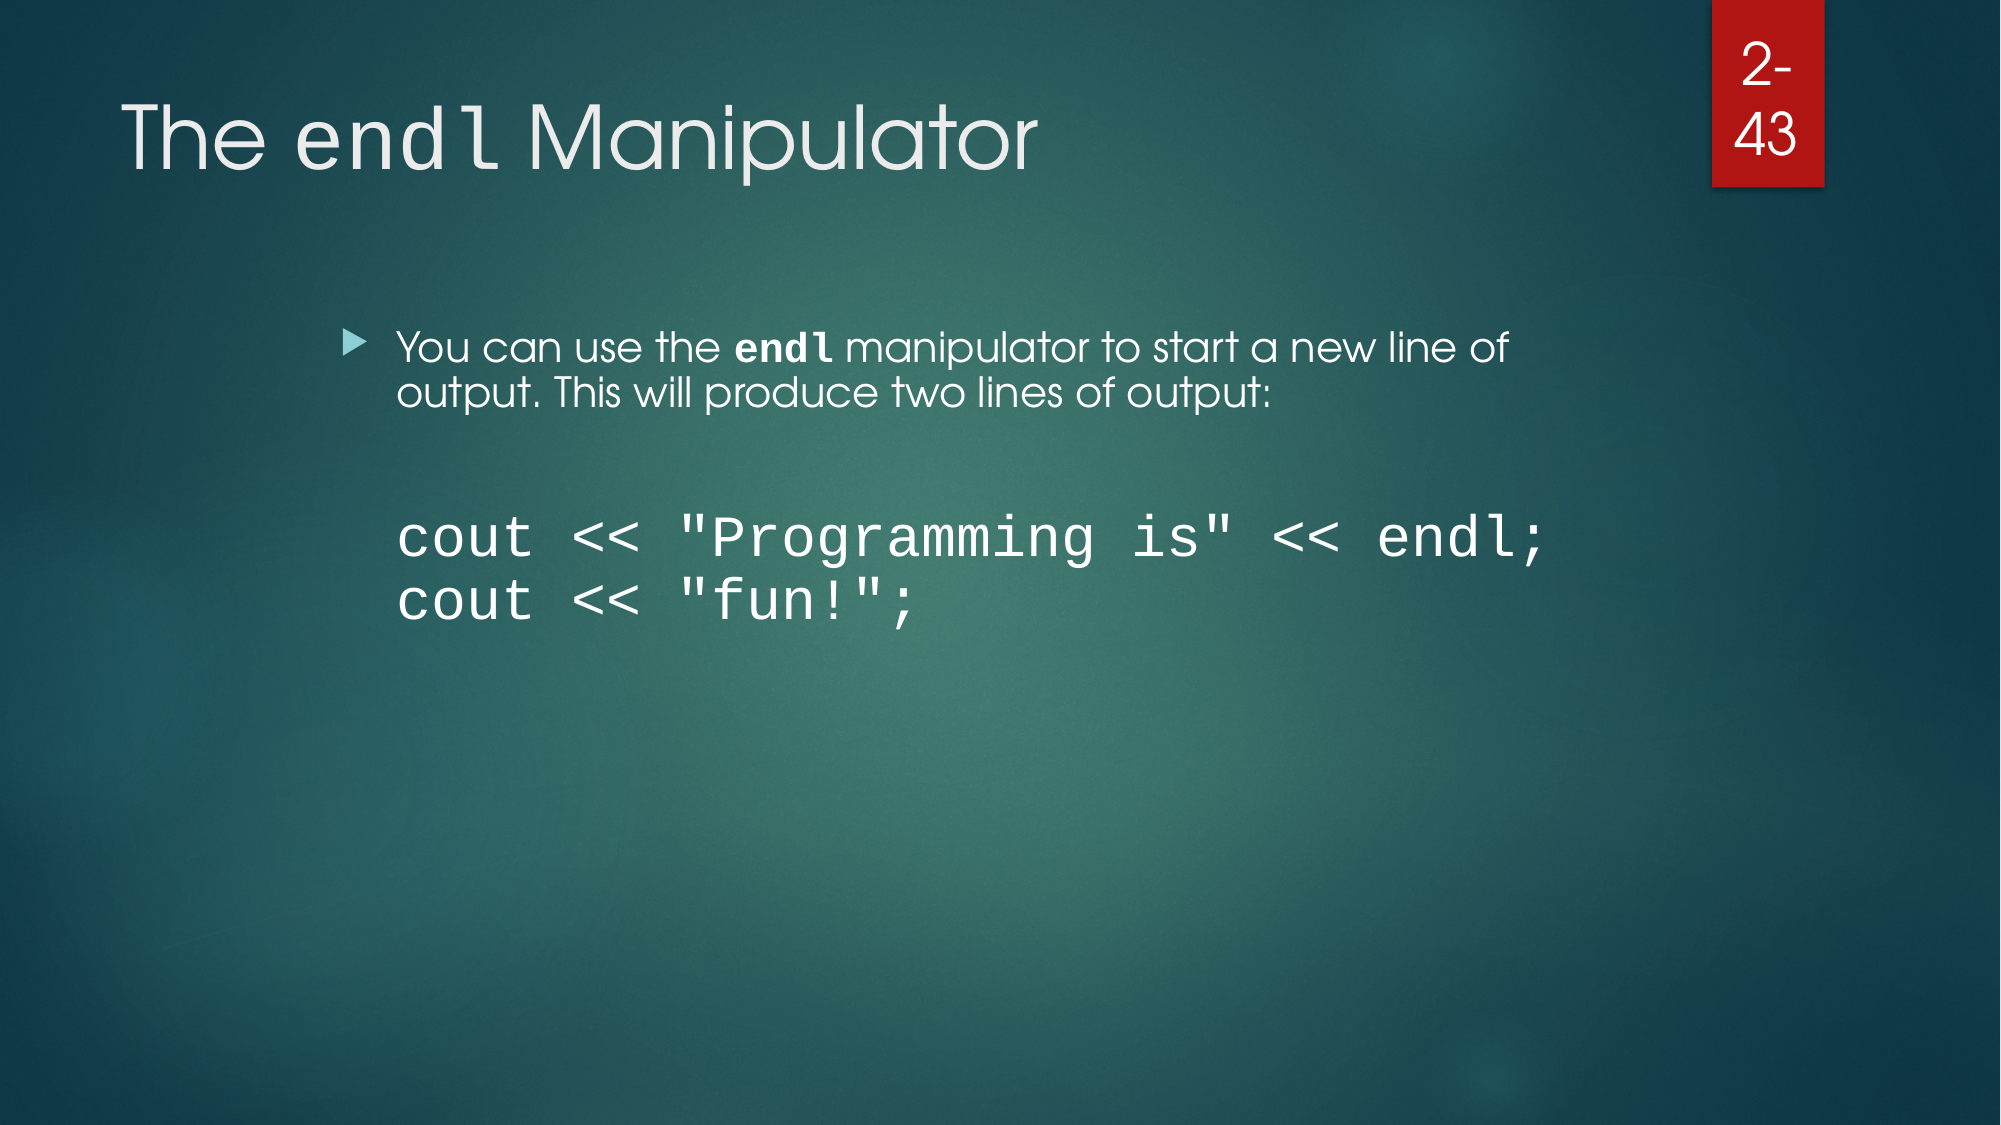

2-43
# The endl Manipulator
You can use the endl manipulator to start a new line of output. This will produce two lines of output:
cout << "Programming is" << endl;
cout << "fun!";